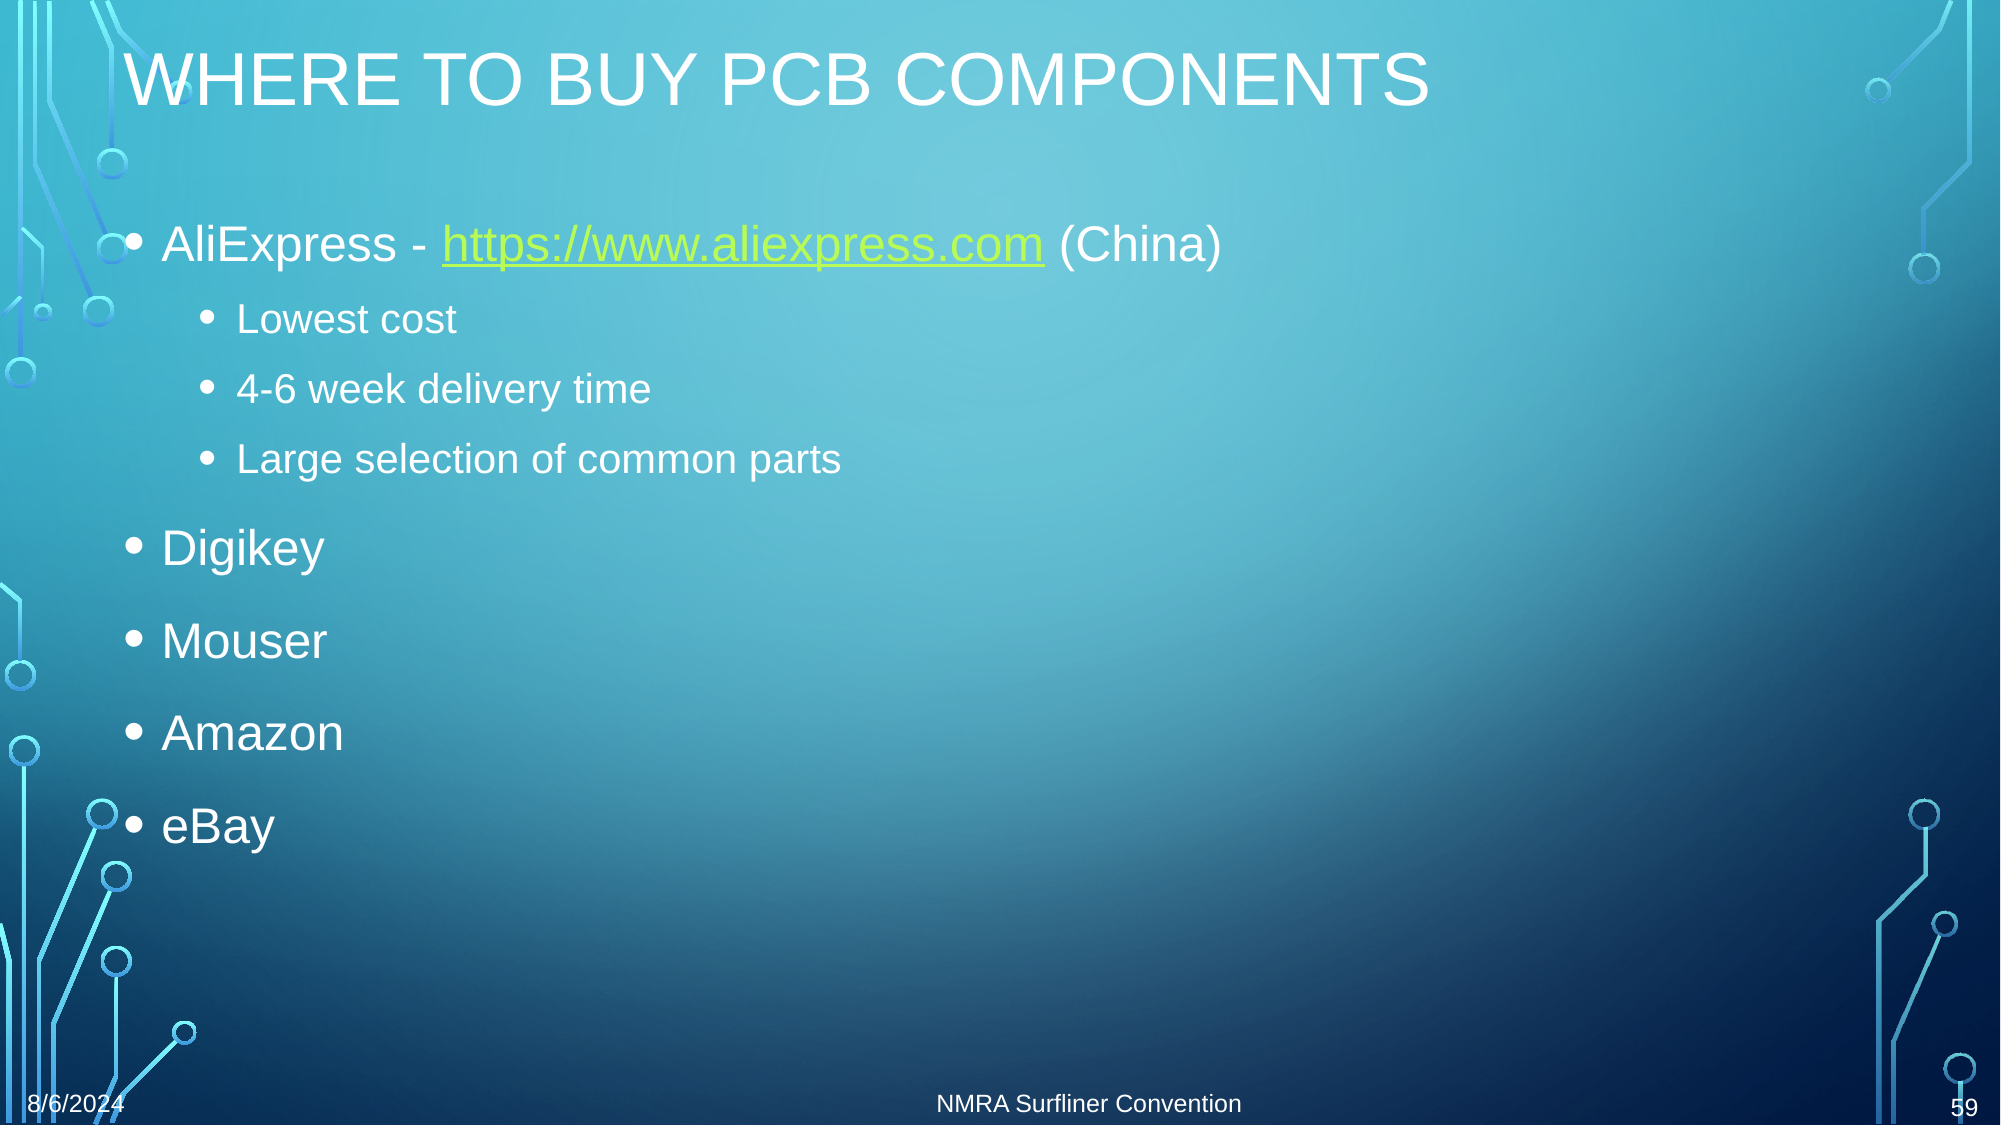

# Where to BUY PCB Components
AliExpress - https://www.aliexpress.com (China)
Lowest cost
4-6 week delivery time
Large selection of common parts
Digikey
Mouser
Amazon
eBay
8/6/2024
NMRA Surfliner Convention
59